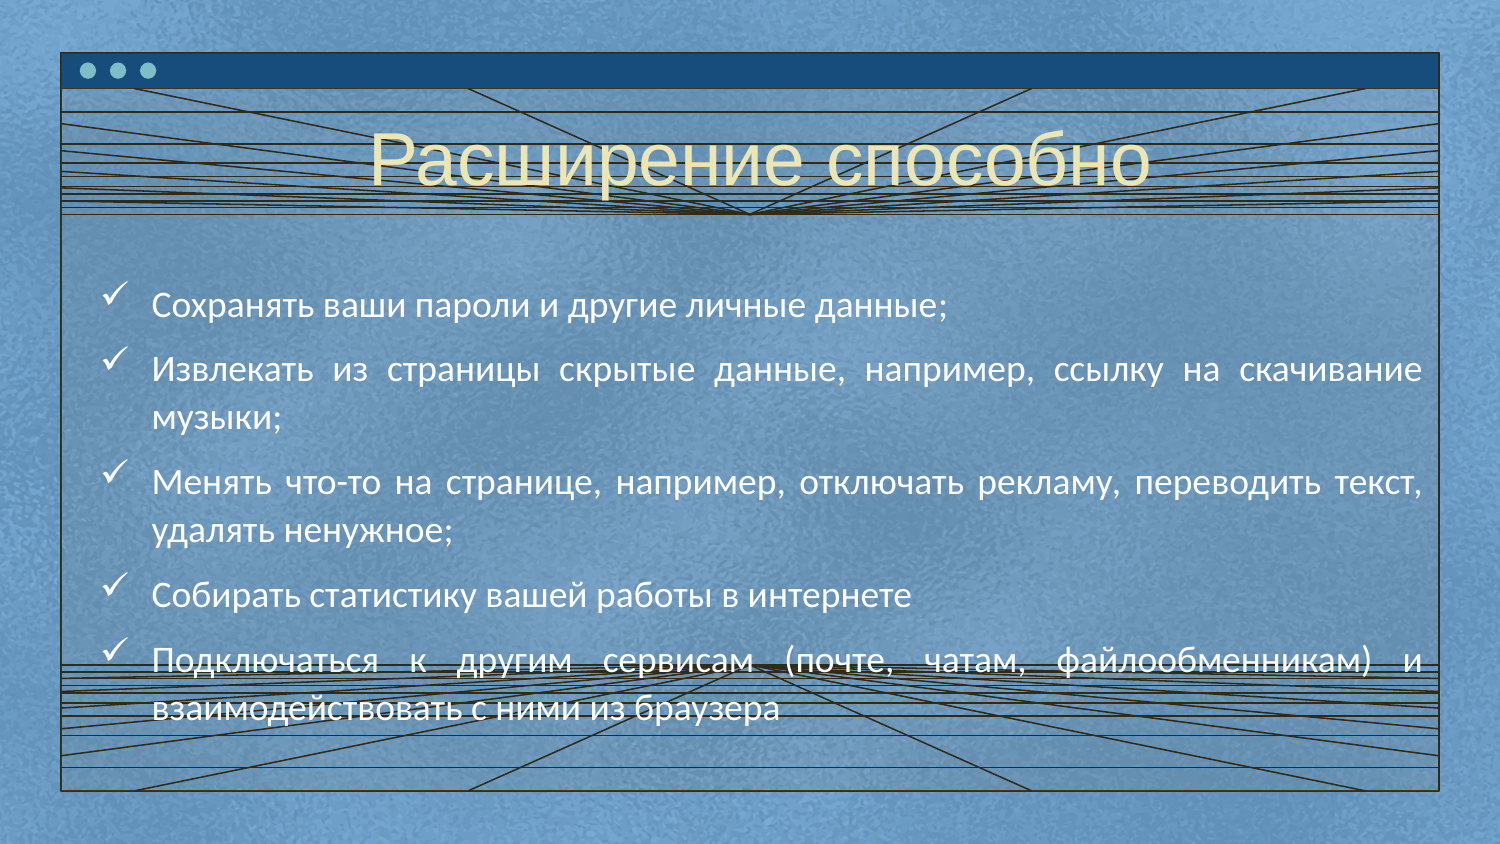

# Расширение способно
Сохранять ваши пароли и другие личные данные;
Извлекать из страницы скрытые данные, например, ссылку на скачивание музыки;
Менять что-то на странице, например, отключать рекламу, переводить текст, удалять ненужное;
Собирать статистику вашей работы в интернете
Подключаться к другим сервисам (почте, чатам, файлообменникам) и взаимодействовать с ними из браузера